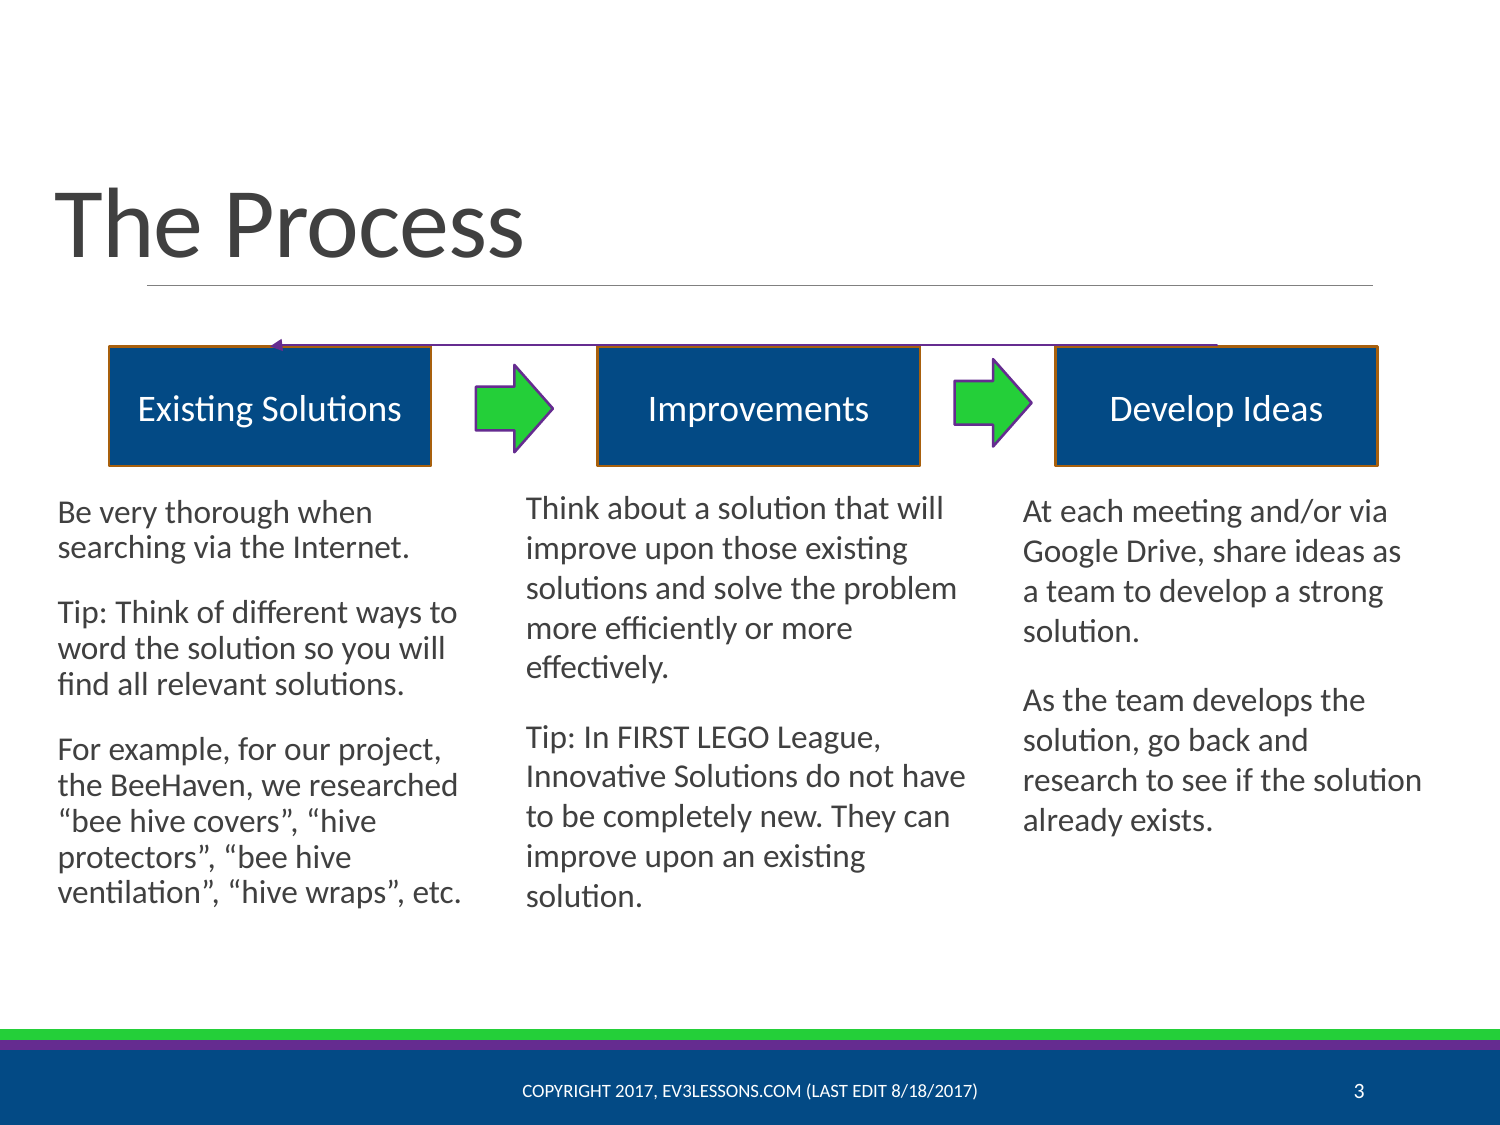

# The Process
Develop Ideas
Existing Solutions
Improvements

Think about a solution that will improve upon those existing solutions and solve the problem more efficiently or more effectively.
Tip: In FIRST LEGO League, Innovative Solutions do not have to be completely new. They can improve upon an existing solution.
At each meeting and/or via Google Drive, share ideas as a team to develop a strong solution.
As the team develops the solution, go back and research to see if the solution already exists.
Be very thorough when searching via the Internet.
Tip: Think of different ways to word the solution so you will find all relevant solutions.
For example, for our project, the BeeHaven, we researched “bee hive covers”, “hive protectors”, “bee hive ventilation”, “hive wraps”, etc.
Copyright 2017, EV3Lessons.com (Last Edit 8/18/2017)
3